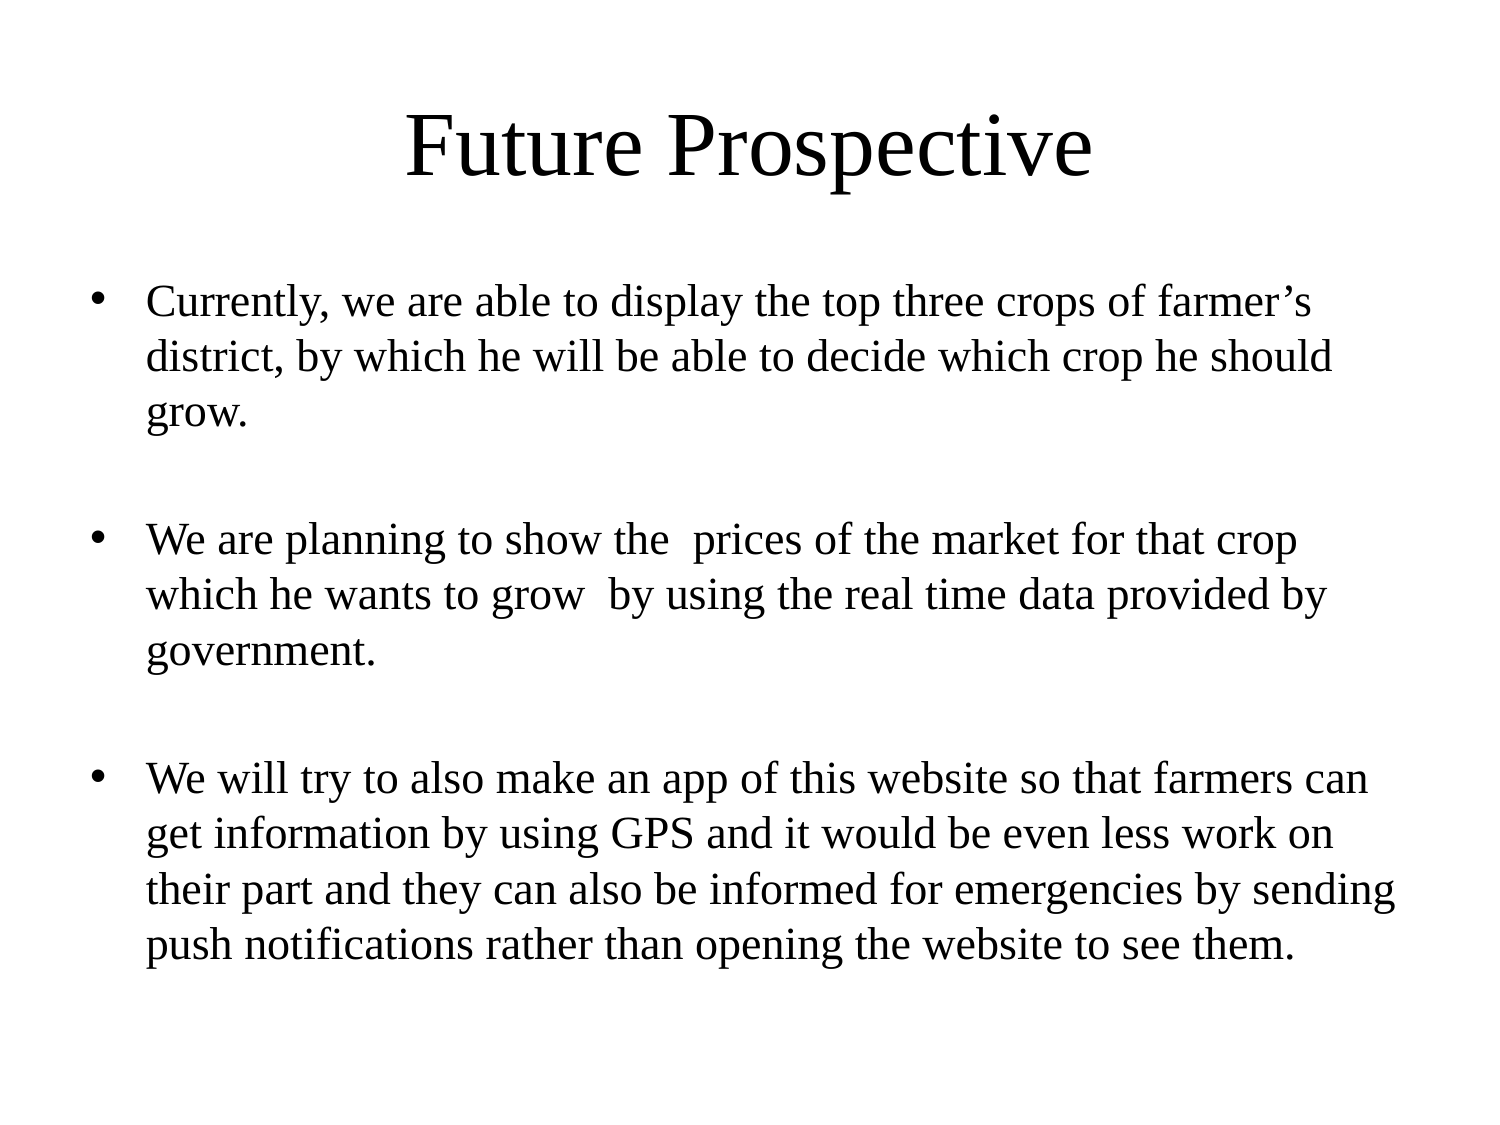

# Future Prospective
Currently, we are able to display the top three crops of farmer’s district, by which he will be able to decide which crop he should grow.

We are planning to show the  prices of the market for that crop which he wants to grow  by using the real time data provided by government.

We will try to also make an app of this website so that farmers can get information by using GPS and it would be even less work on their part and they can also be informed for emergencies by sending push notifications rather than opening the website to see them.